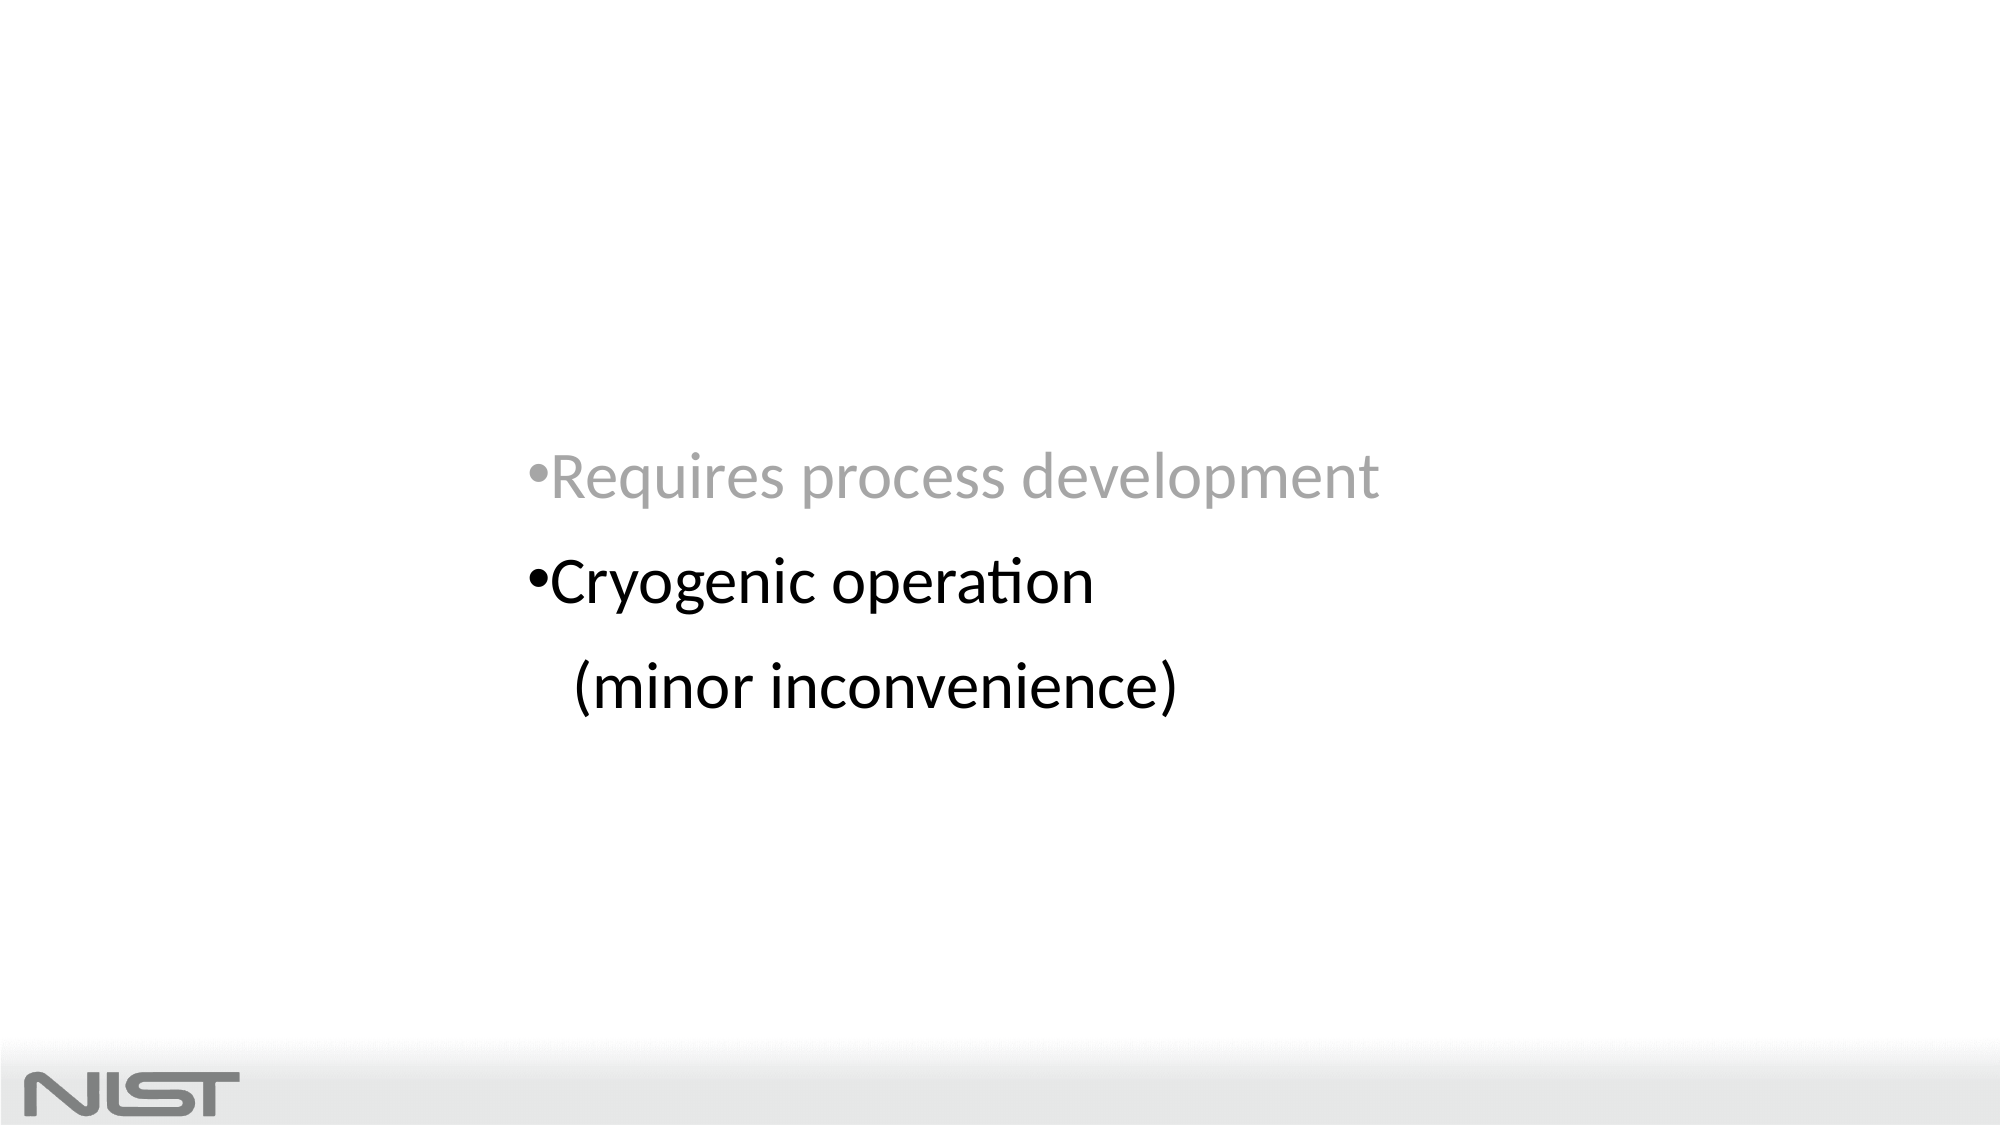

Weaknesses:
Requires process development
Cryogenic operation
   (minor inconvenience)